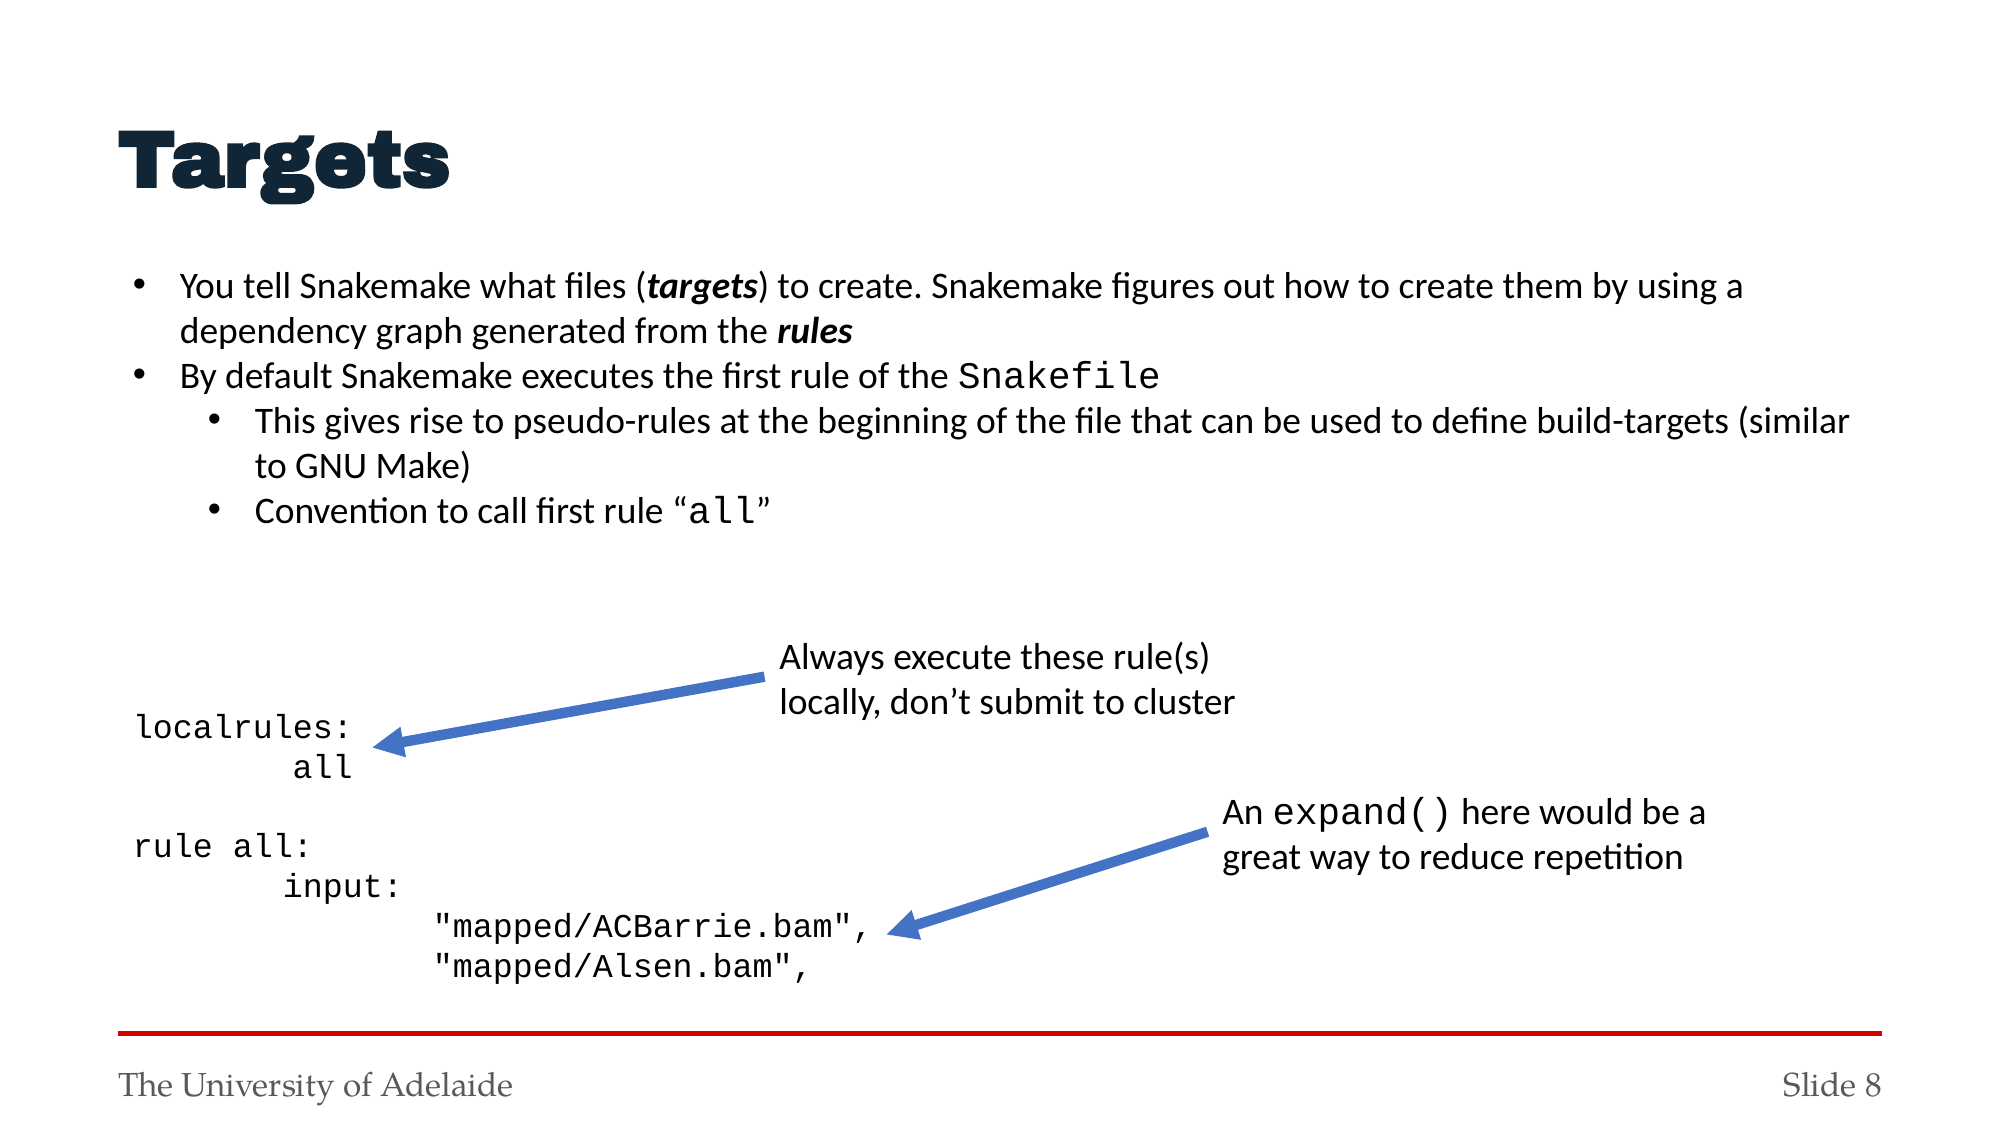

# Targets
You tell Snakemake what files (targets) to create. Snakemake figures out how to create them by using a dependency graph generated from the rules
By default Snakemake executes the first rule of the Snakefile
This gives rise to pseudo-rules at the beginning of the file that can be used to define build-targets (similar to GNU Make)
Convention to call first rule “all”
Always execute these rule(s) locally, don’t submit to cluster
localrules:
        all

rule all:
	input:
		"mapped/ACBarrie.bam",
		"mapped/Alsen.bam",
An expand() here would be a great way to reduce repetition
The University of Adelaide
Slide 8